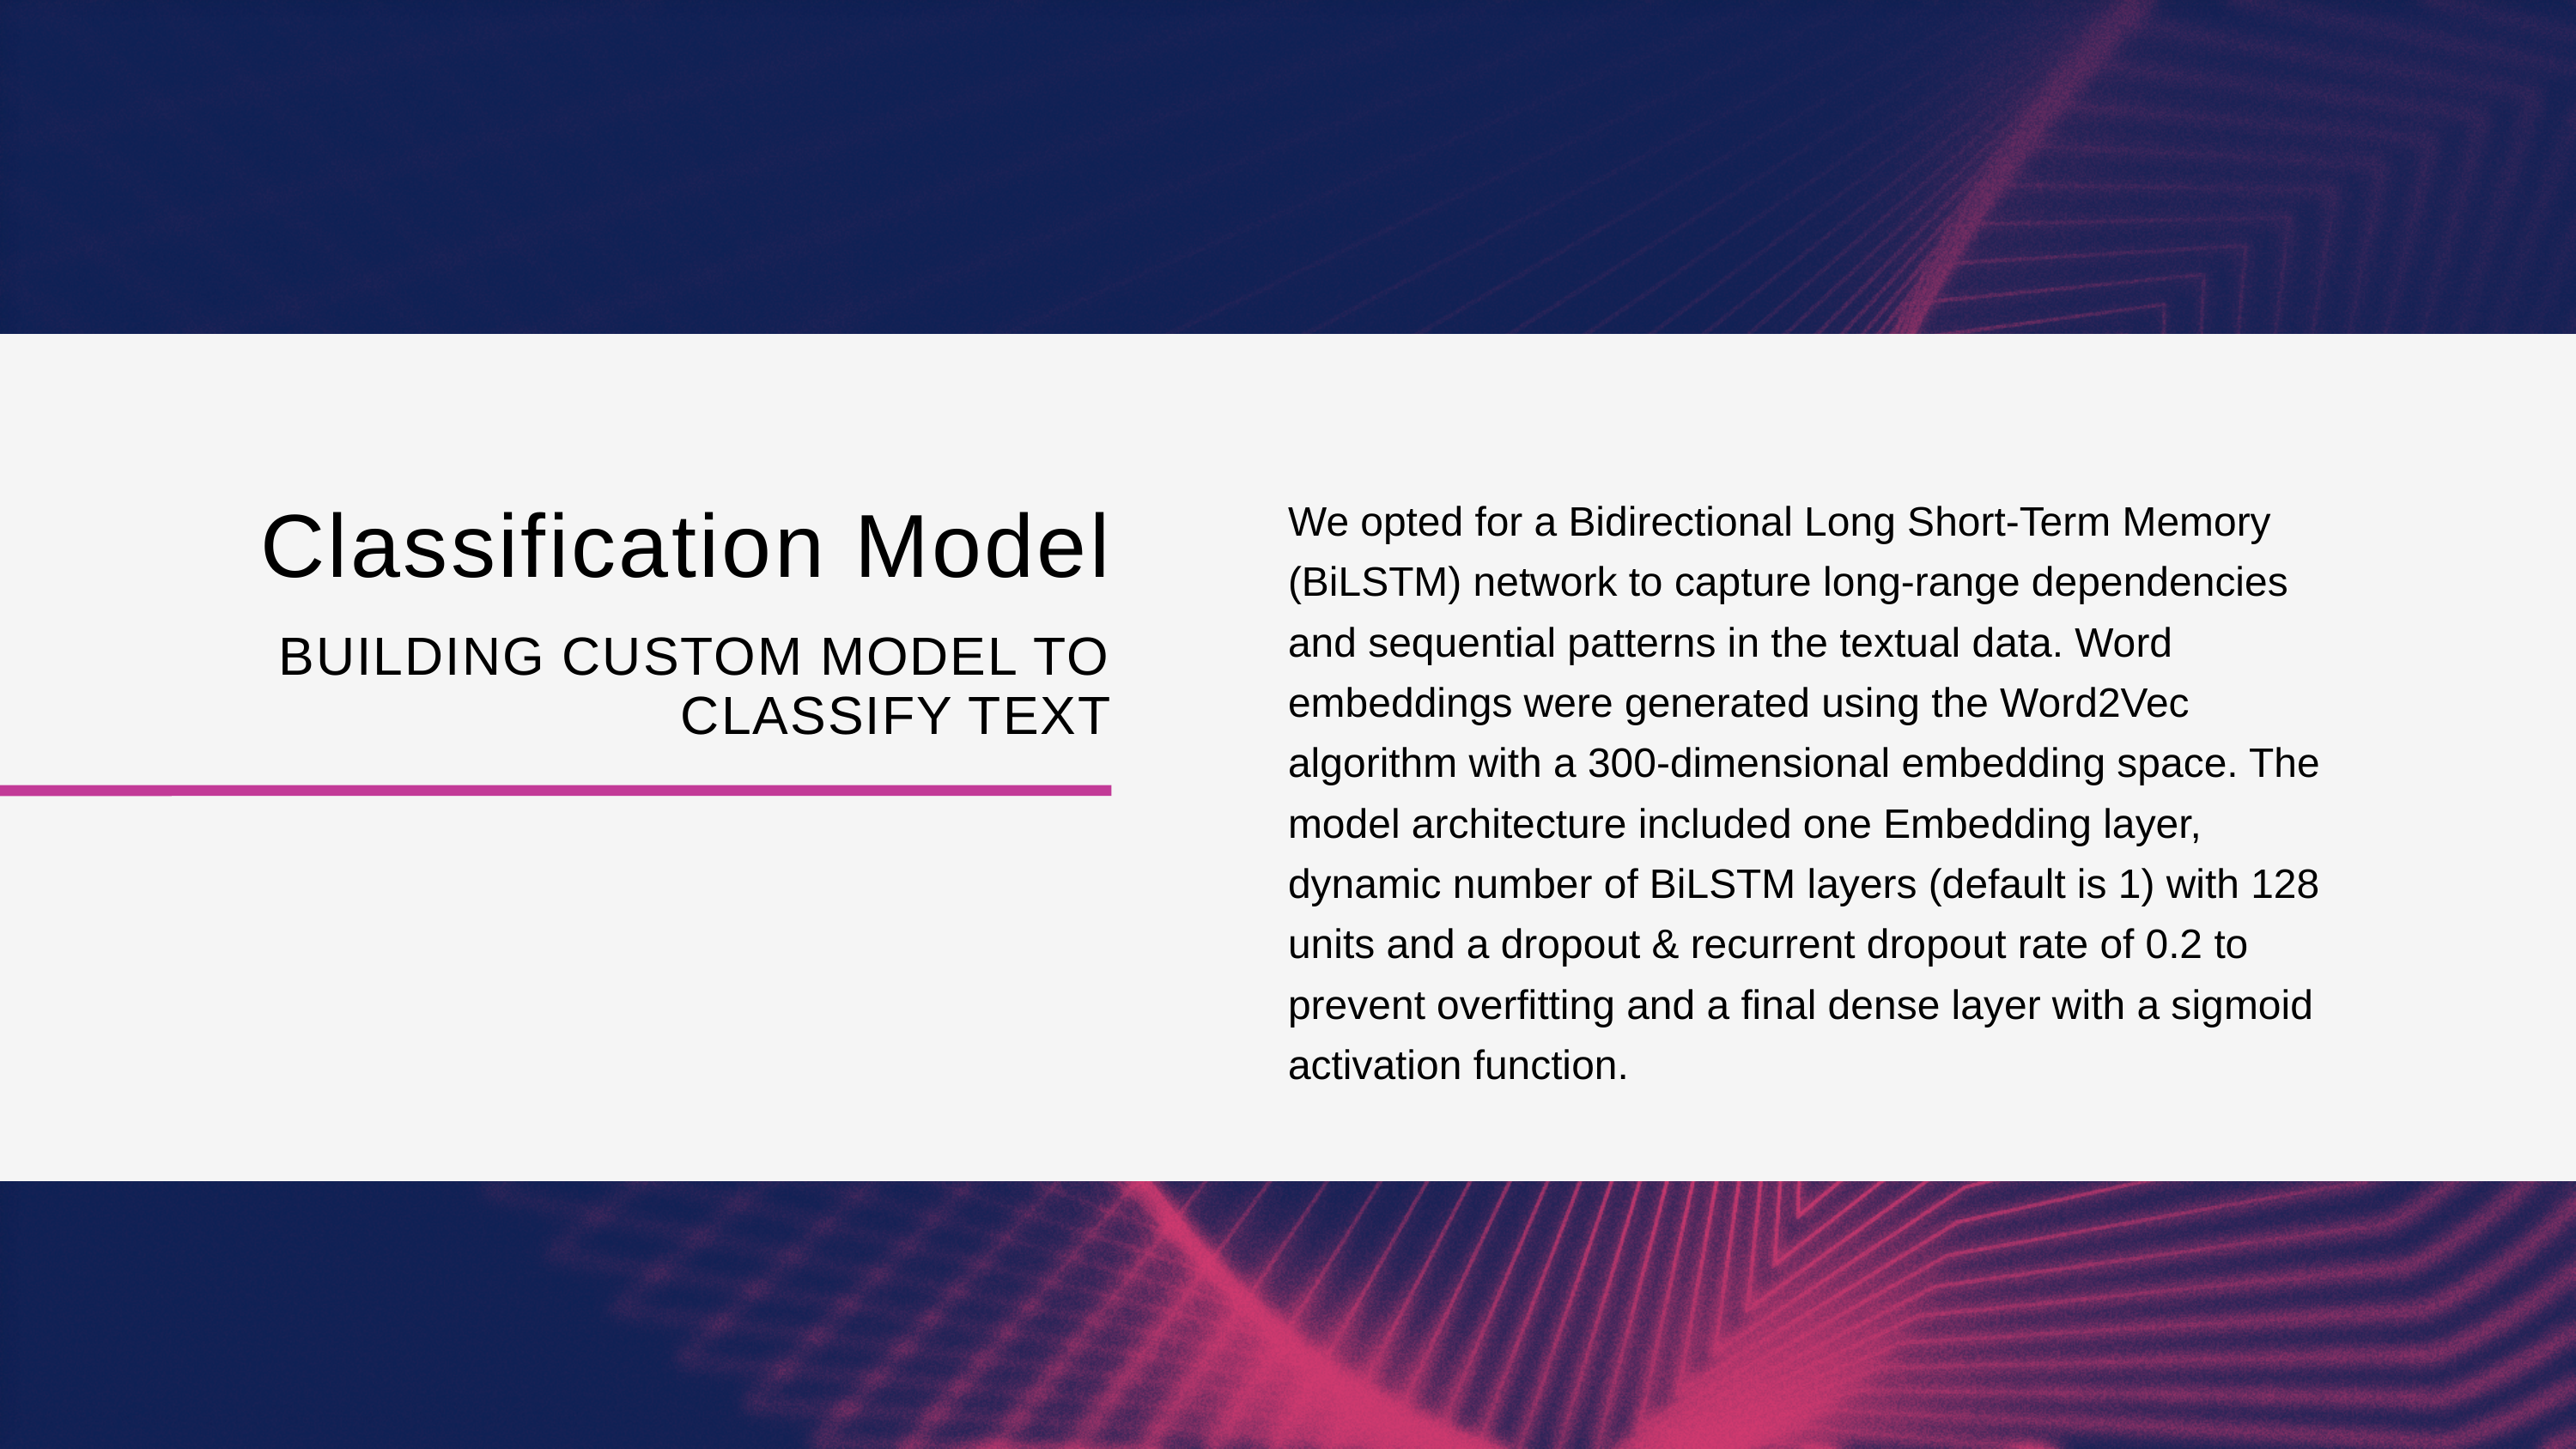

We opted for a Bidirectional Long Short-Term Memory (BiLSTM) network to capture long-range dependencies and sequential patterns in the textual data. Word embeddings were generated using the Word2Vec algorithm with a 300-dimensional embedding space. The model architecture included one Embedding layer, dynamic number of BiLSTM layers (default is 1) with 128 units and a dropout & recurrent dropout rate of 0.2 to prevent overfitting and a final dense layer with a sigmoid activation function.

Classification Model
BUILDING CUSTOM MODEL TO CLASSIFY TEXT